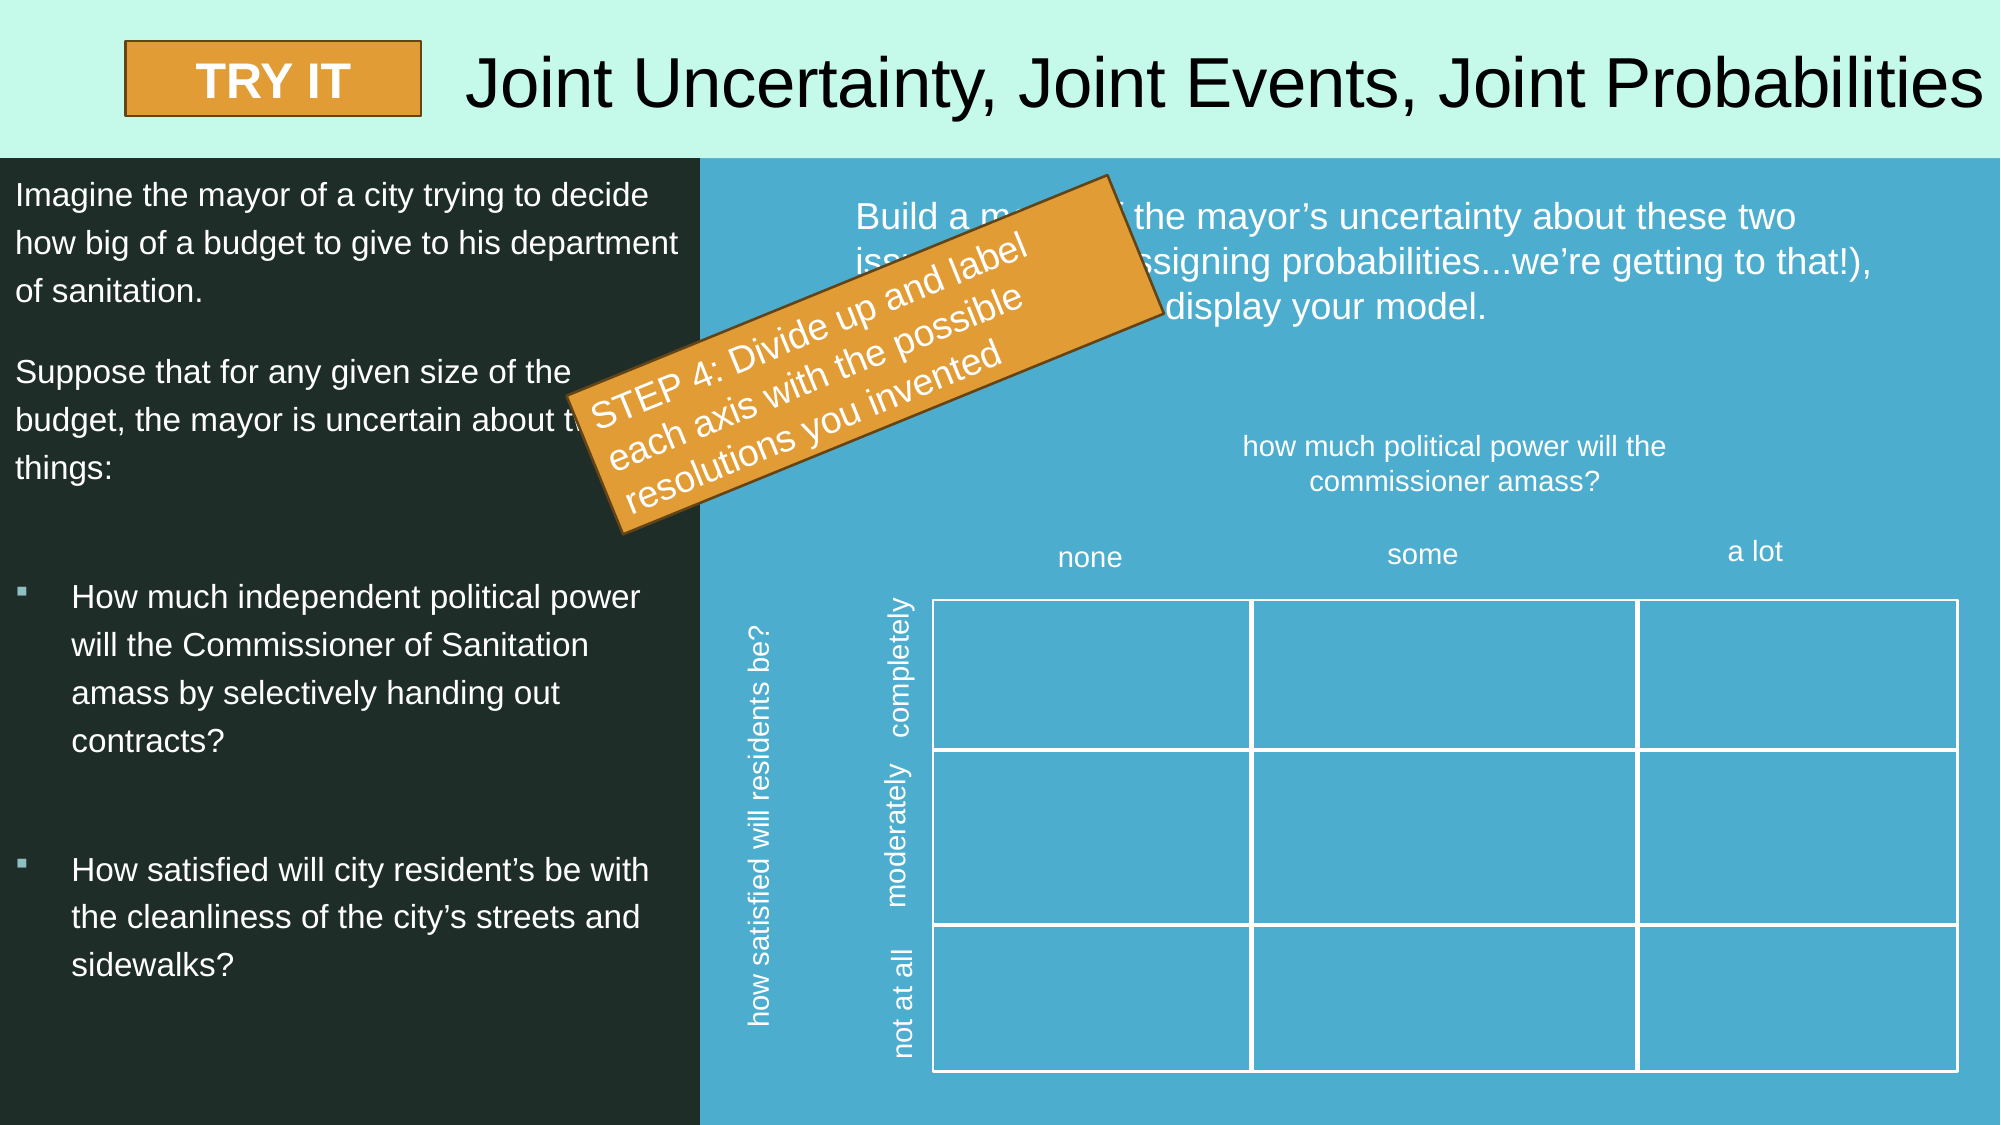

# Joint Uncertainty, Joint Events, Joint Probabilities
TRY IT
Imagine the mayor of a city trying to decide how big of a budget to give to his department of sanitation.
Suppose that for any given size of the budget, the mayor is uncertain about two things:
How much independent political power will the Commissioner of Sanitation amass by selectively handing out contracts?
How satisfied will city resident’s be with the cleanliness of the city’s streets and sidewalks?
Build a model of the mayor’s uncertainty about these two issues (without assigning probabilities...we’re getting to that!), and draw a grid to display your model.
STEP 4: Divide up and label each axis with the possible resolutions you invented
how much political power will the commissioner amass?
a lot
some
none

completely
how satisfied will residents be?
moderately
not at all